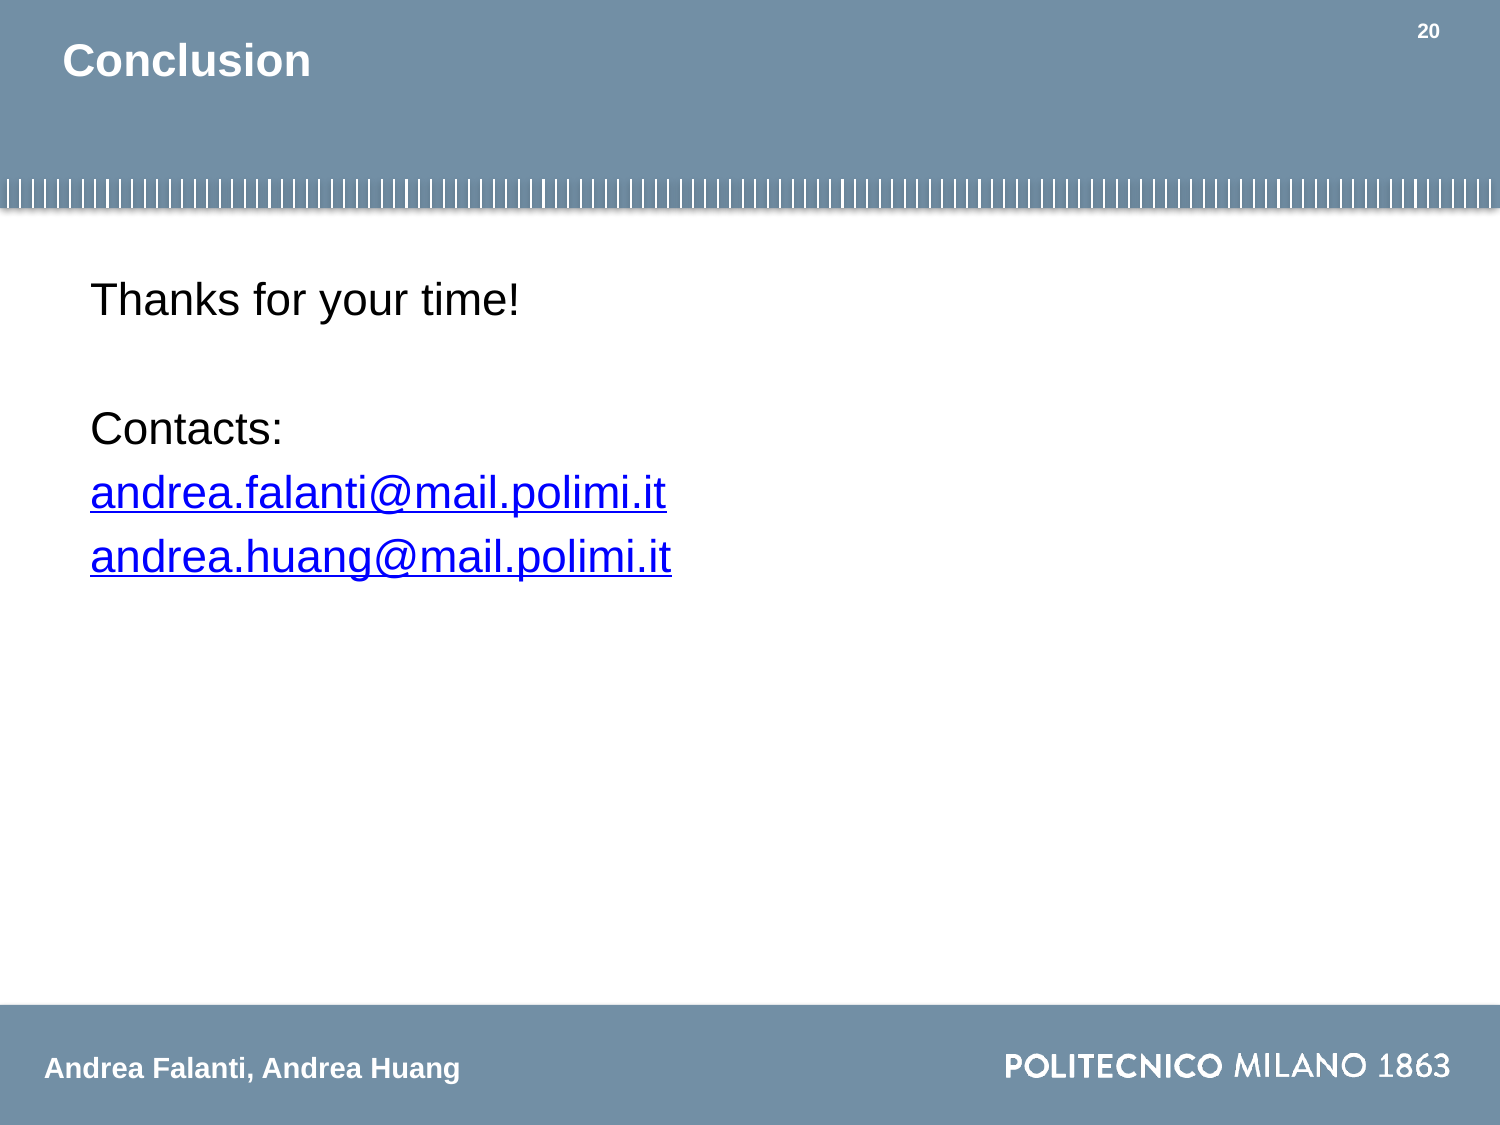

20
# Conclusion
Thanks for your time!

Contacts:
andrea.falanti@mail.polimi.it
andrea.huang@mail.polimi.it
Andrea Falanti, Andrea Huang